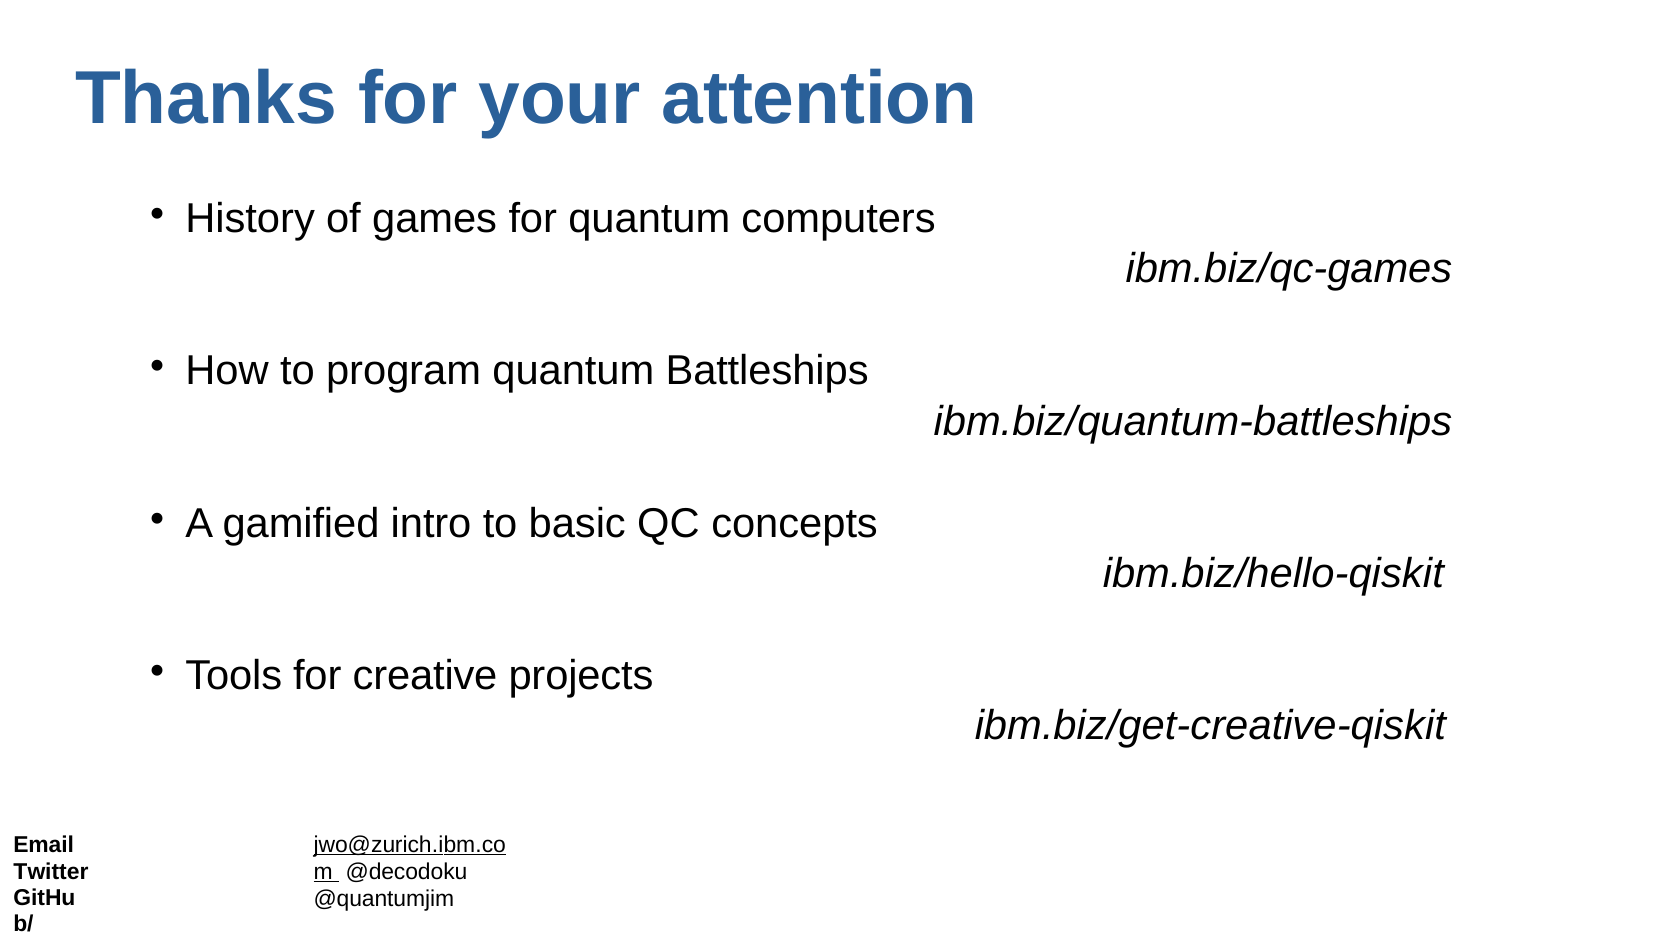

# Thanks for your attention
History of games for quantum computers
ibm.biz/qc-games

How to program quantum Battleships
ibm.biz/quantum-battleships

A gamified intro to basic QC concepts
ibm.biz/hello-qiskit

Tools for creative projects
ibm.biz/get-creative-qiskit
Email  Twitter
GitHub/Medium
jwo@zurich.ibm.com  @decodoku  @quantumjim